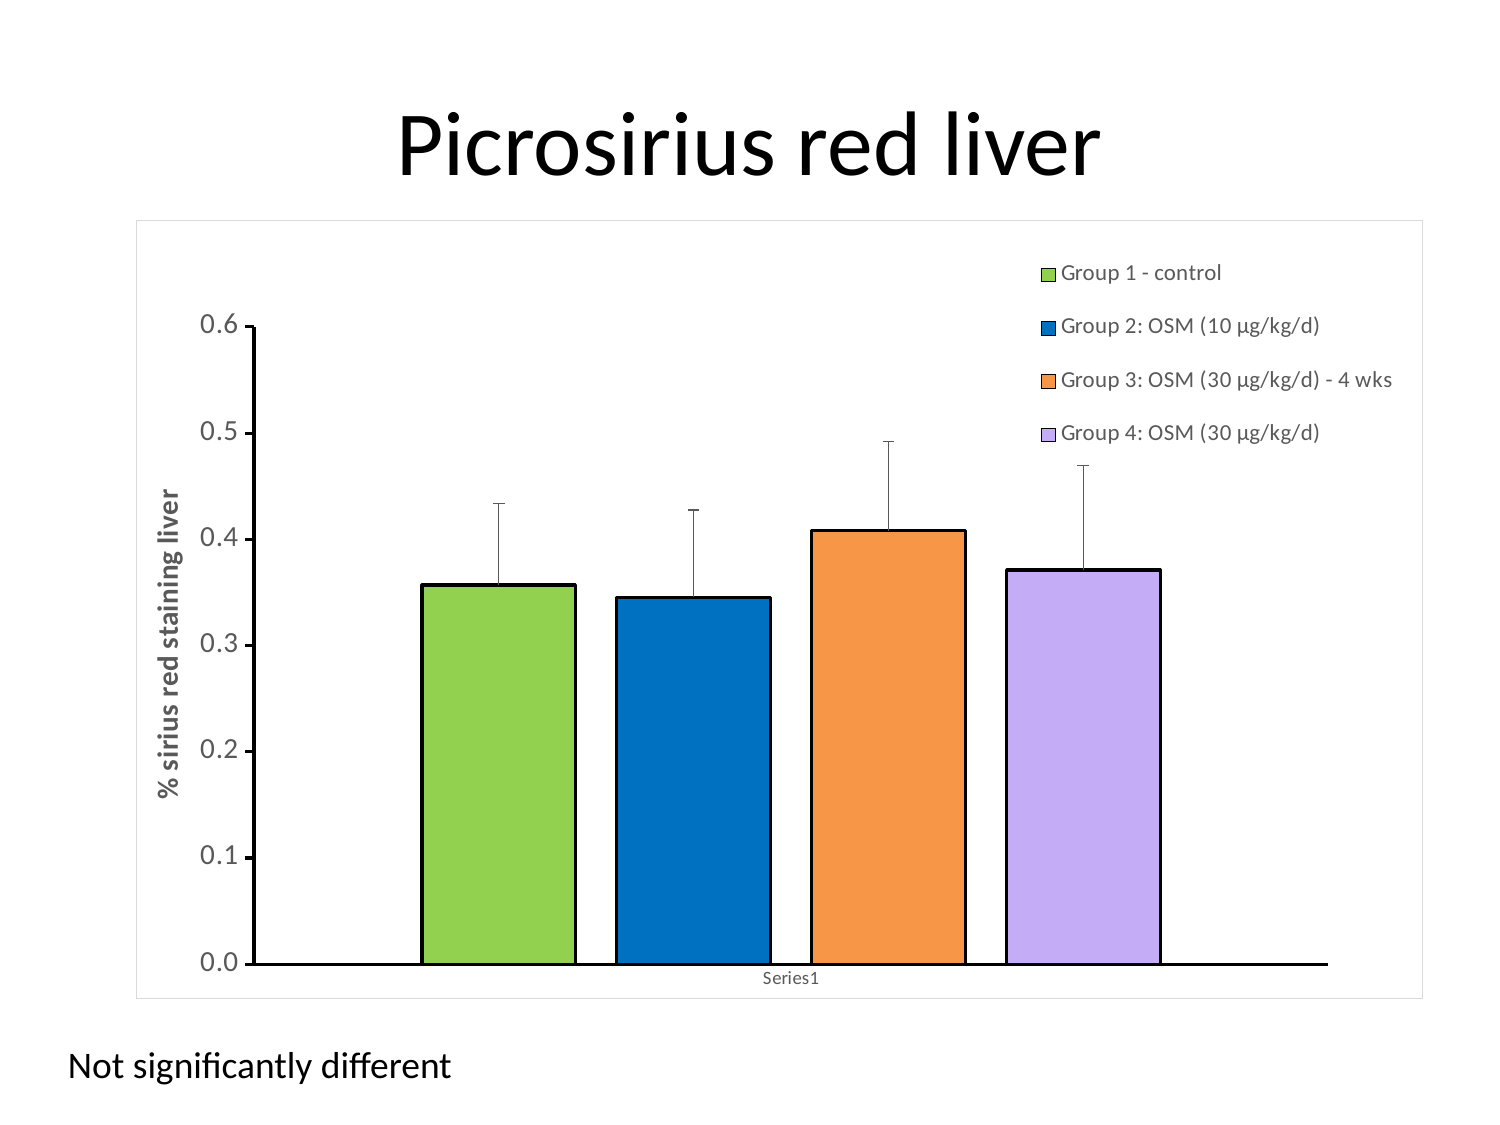

# Picrosirius red liver

### Chart

| Category |  |  |  |  |
|---|---|---|---|---|
|  | 0.3569333333333333 | 0.34550000000000003 | 0.40799999999999986 | 0.3711538461538462 |
Not significantly different